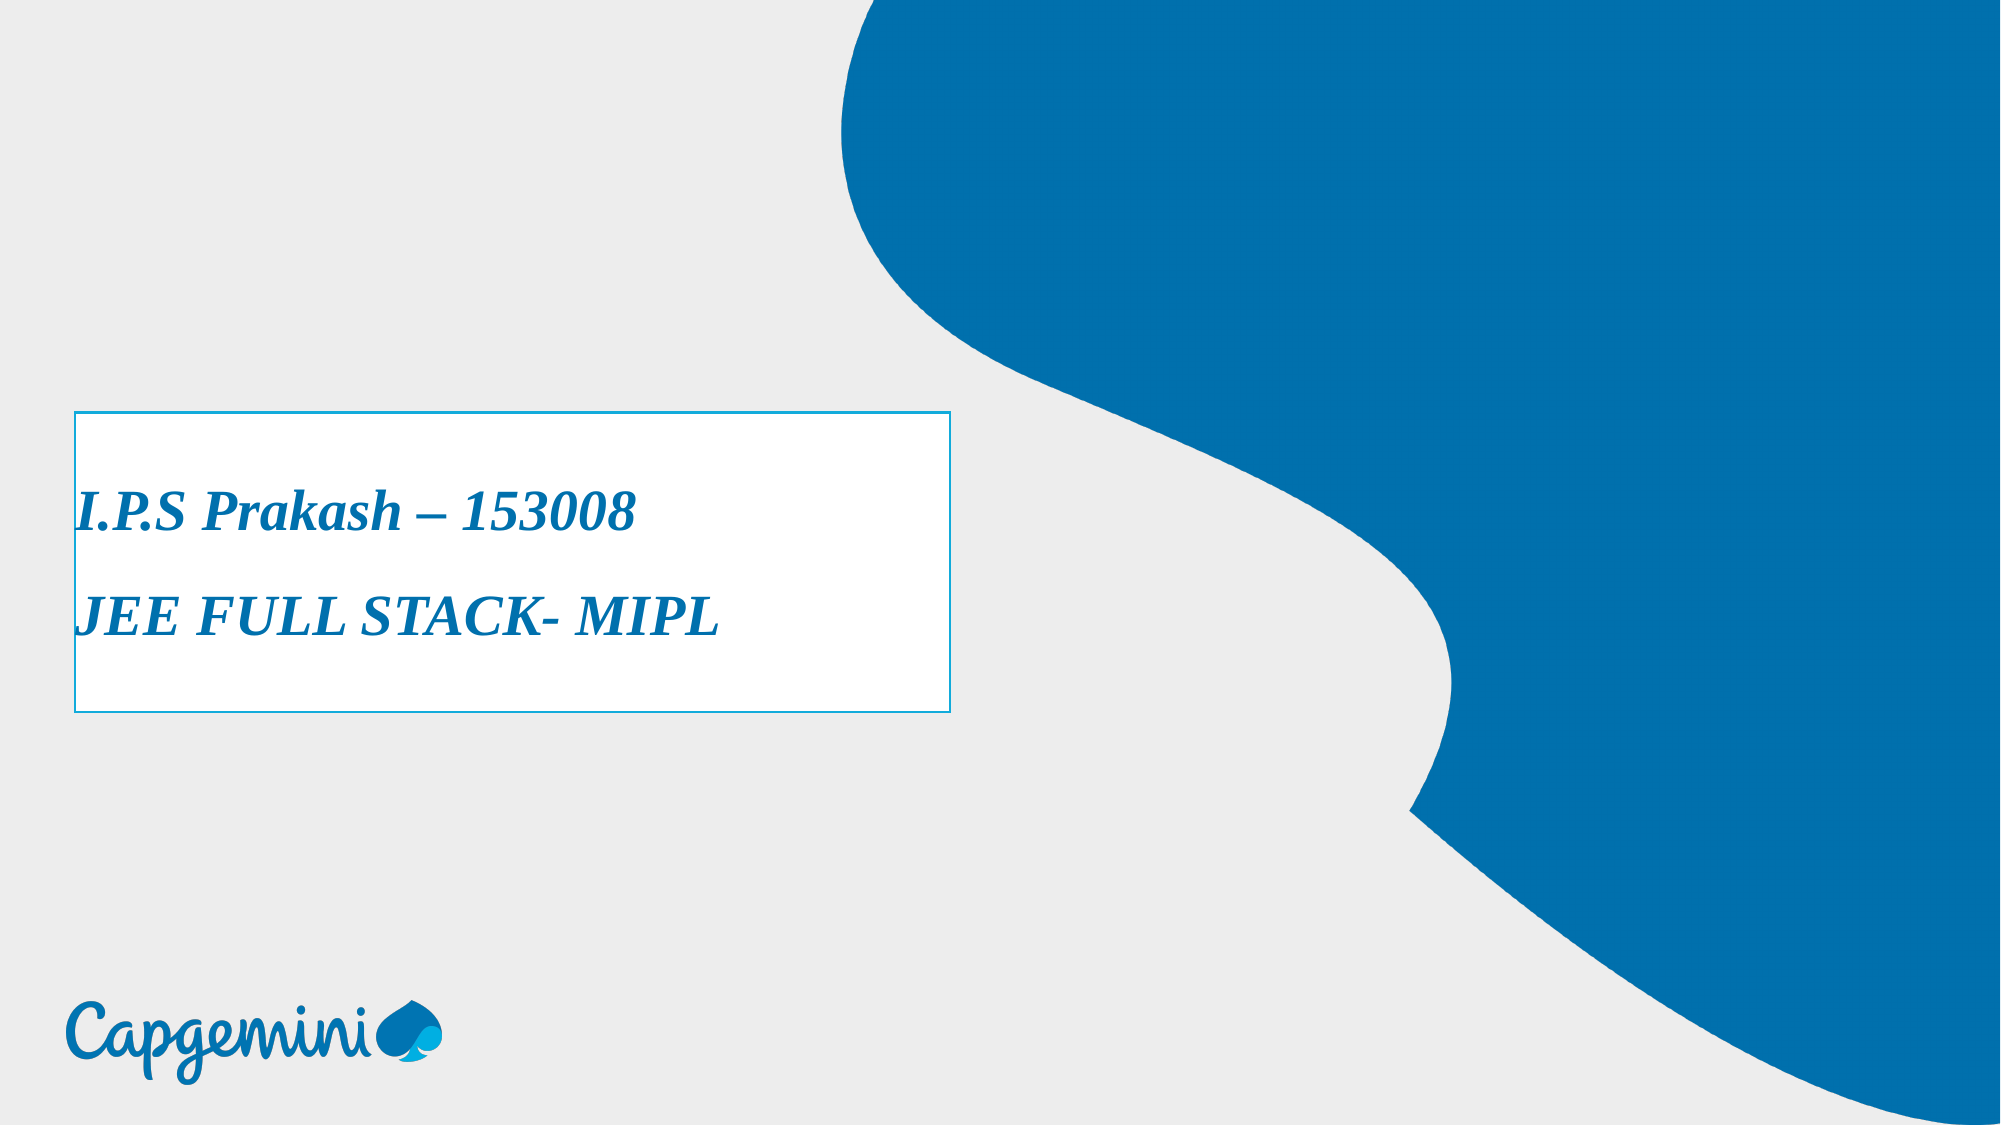

# I.P.S Prakash – 153008 JEE FULL STACK- MIPL